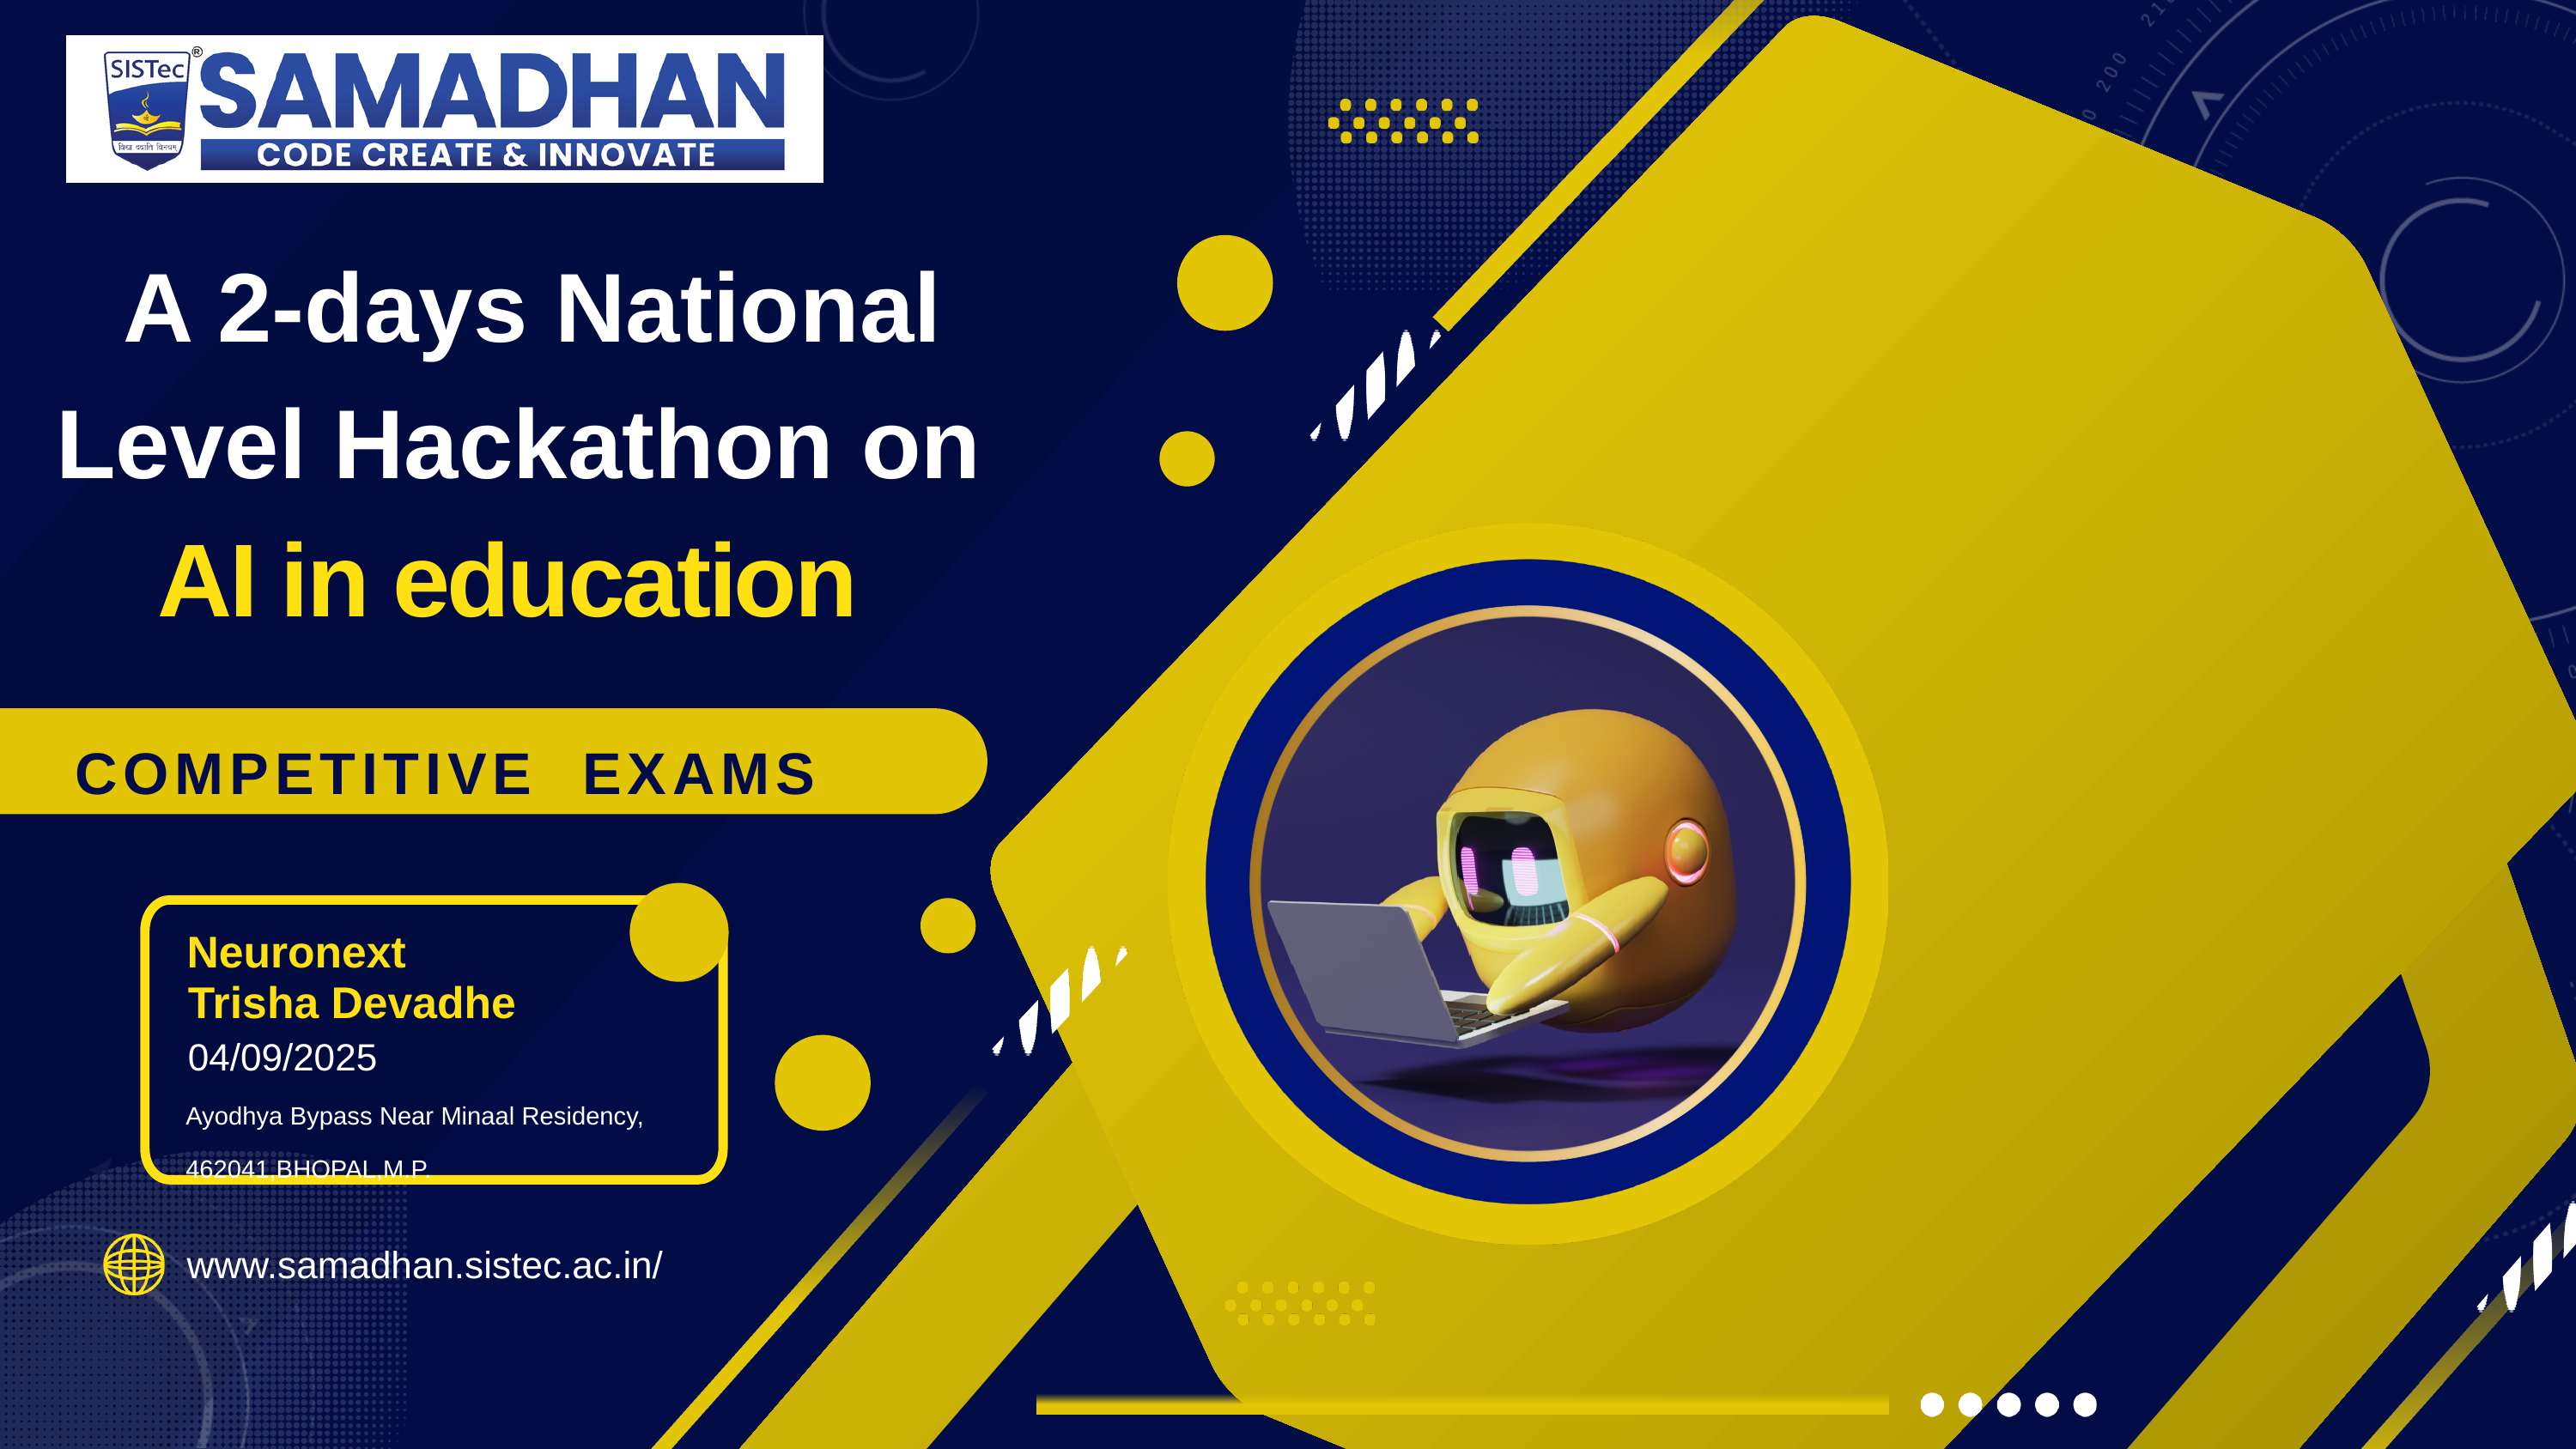

A 2-days National Level Hackathon on

    AI in education

COMPETITIVE  EXAMS

Neuronext
Trisha Devadhe

04/09/2025

Ayodhya Bypass Near Minaal Residency, 462041,BHOPAL,M.P.

www.samadhan.sistec.ac.in/